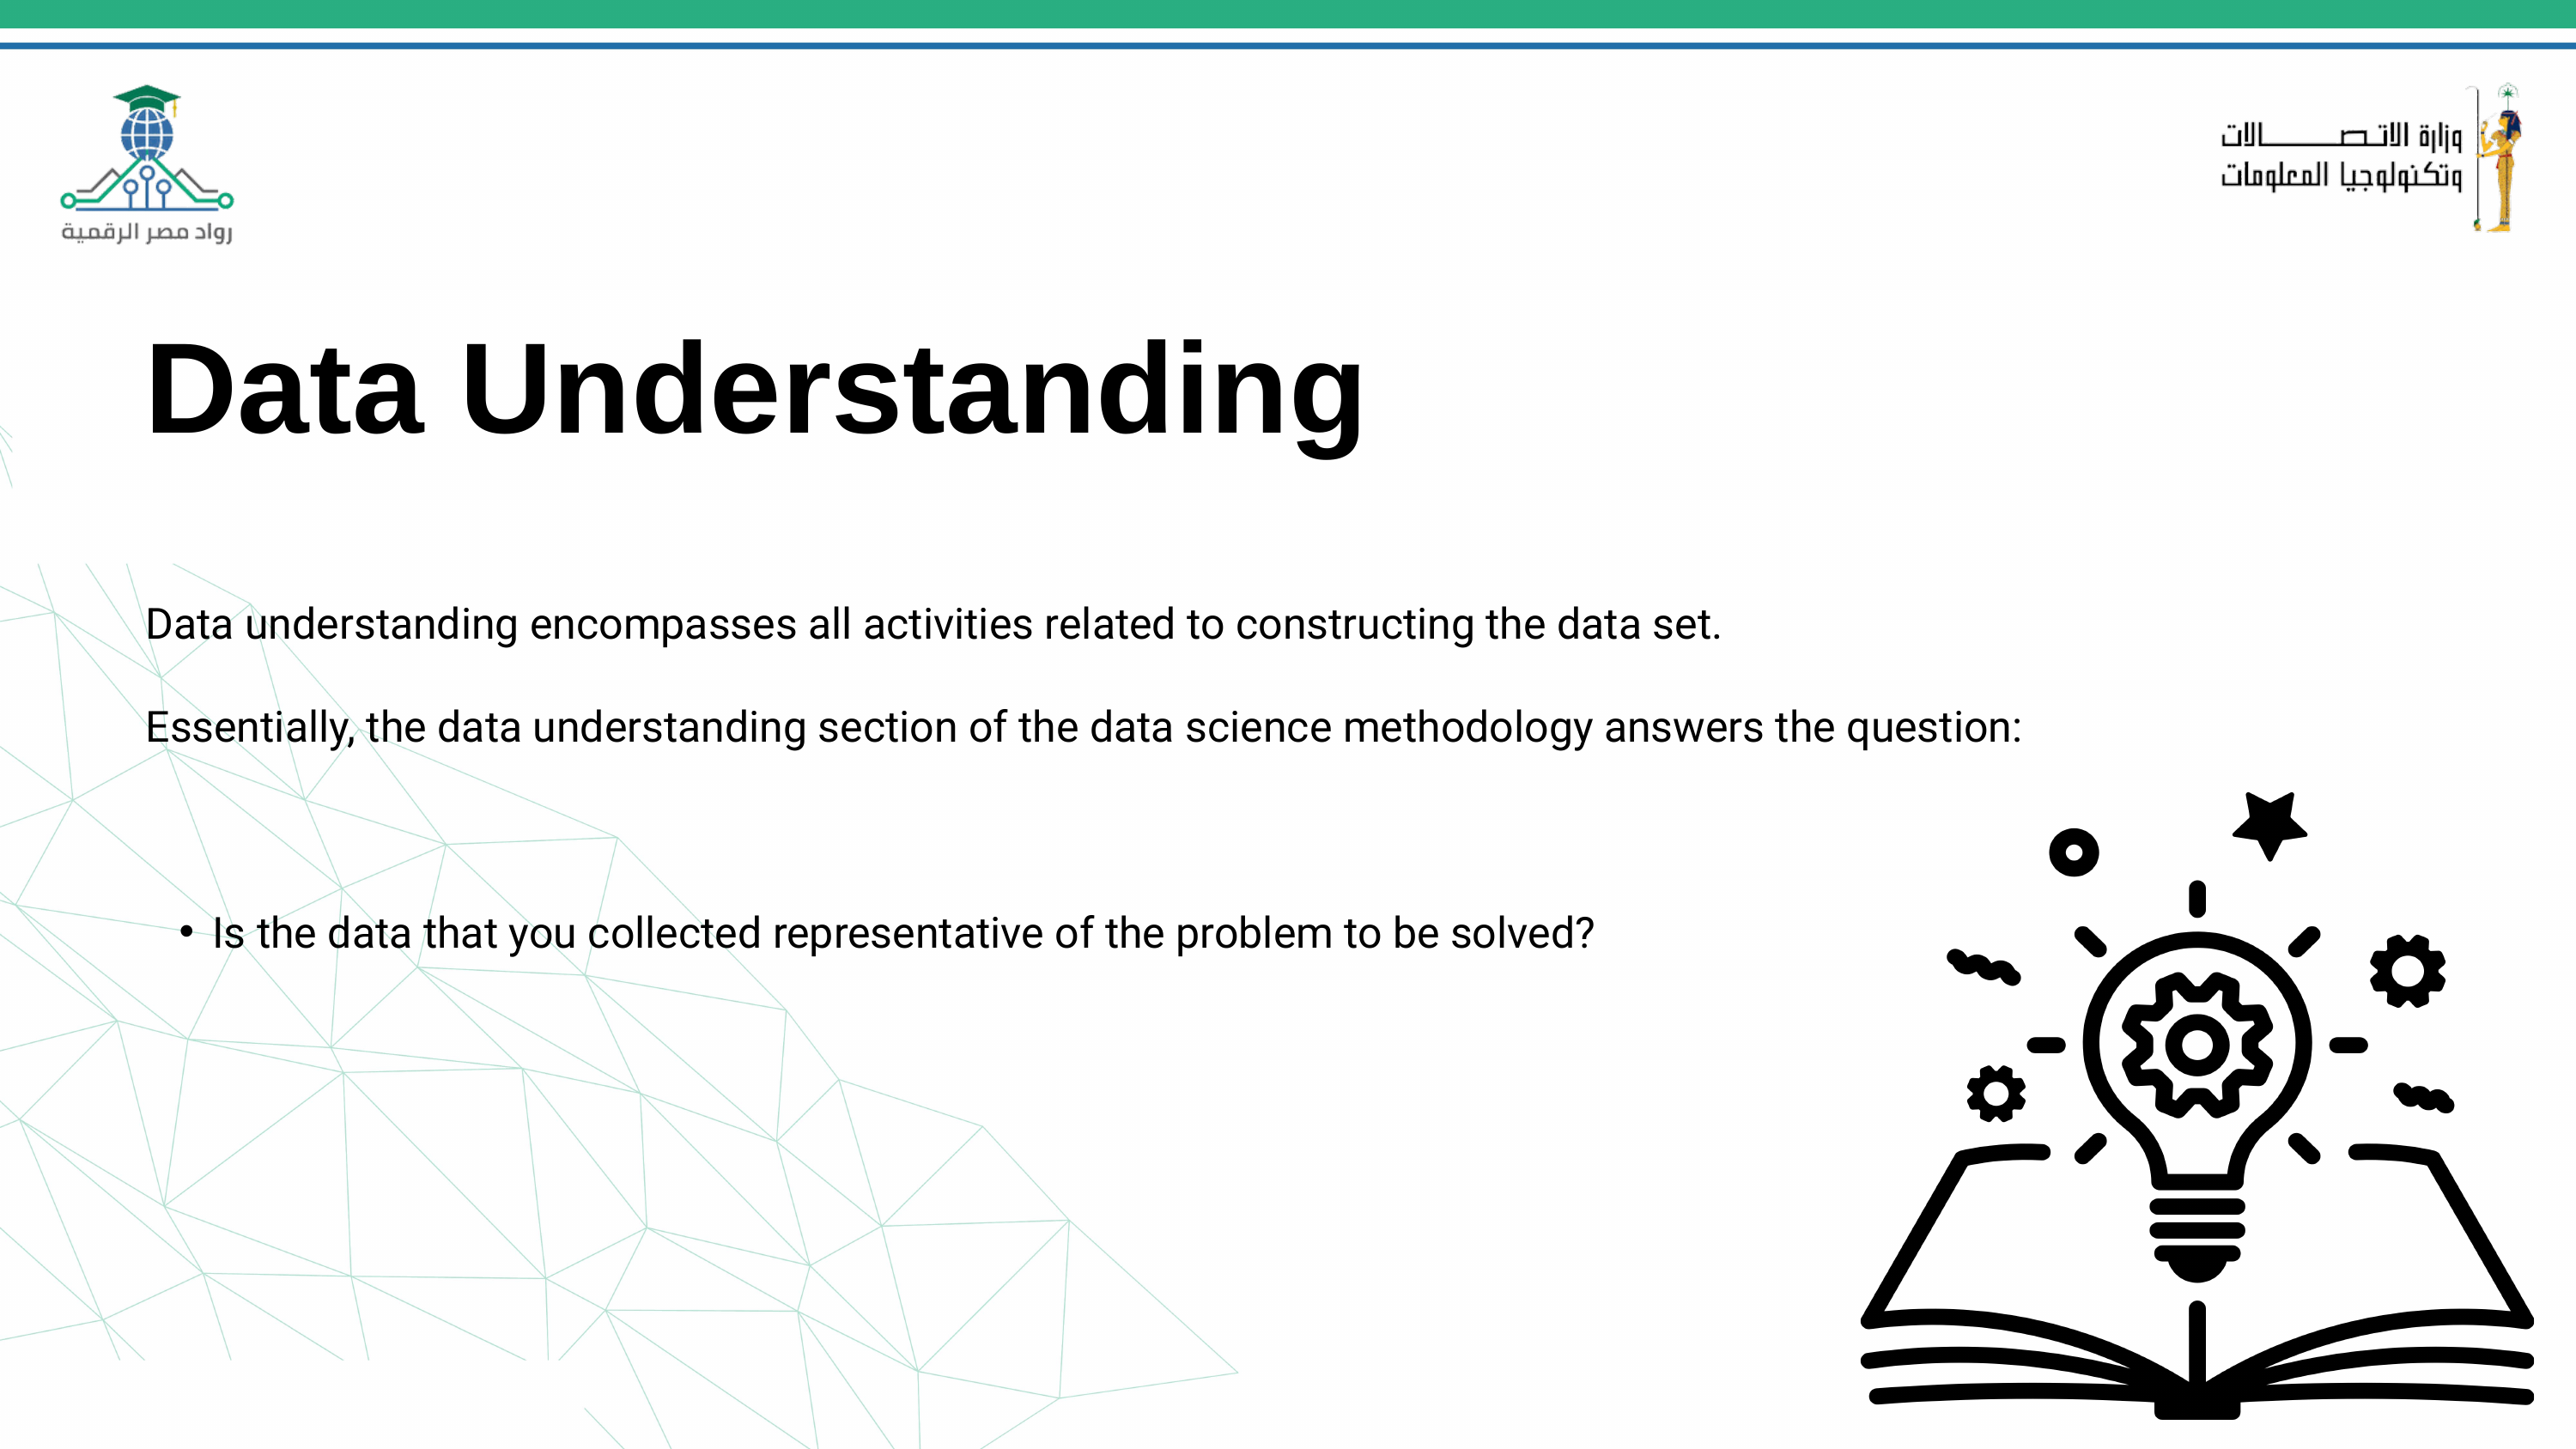

Data Understanding
Data understanding encompasses all activities related to constructing the data set.
Essentially, the data understanding section of the data science methodology answers the question:
Is the data that you collected representative of the problem to be solved?